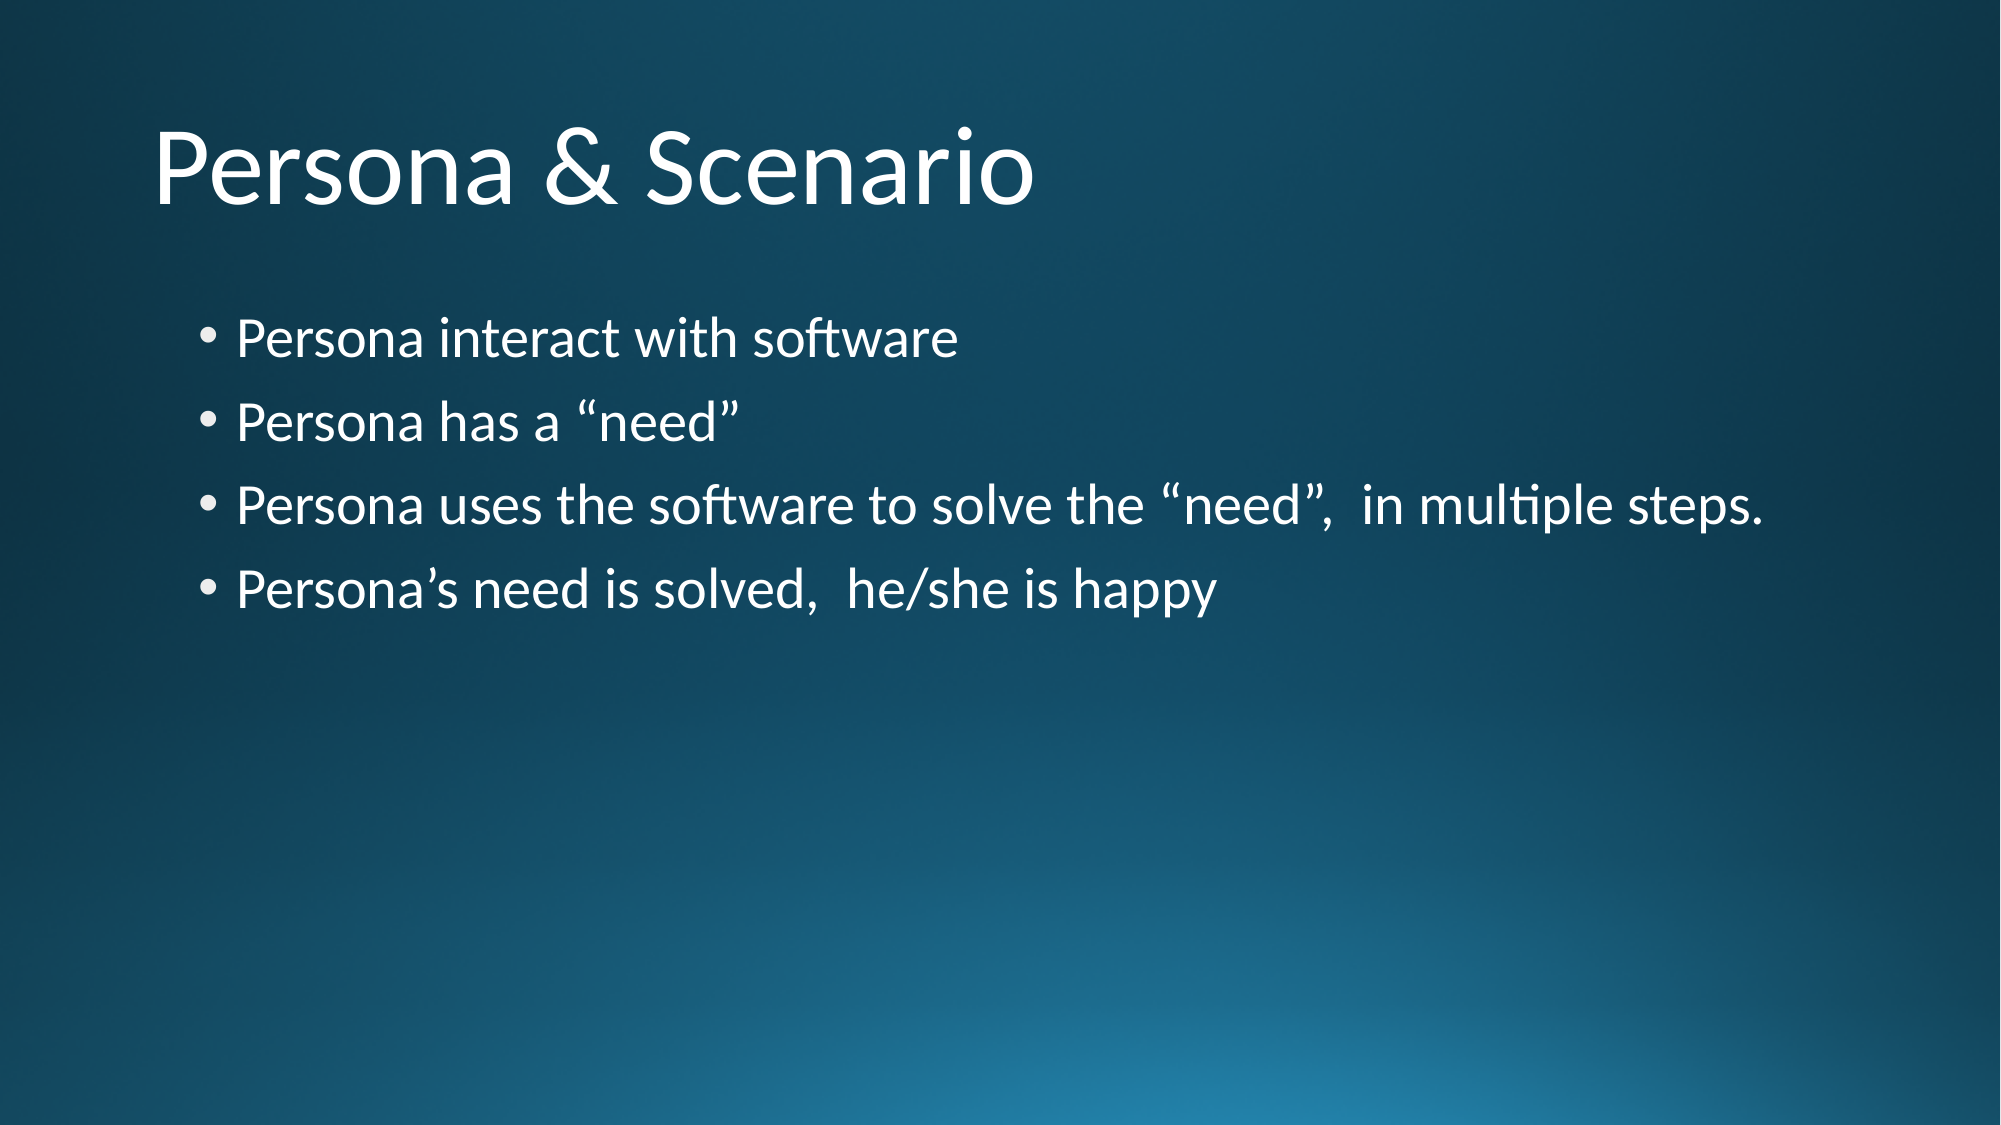

# Persona & Scenario
Persona interact with software
Persona has a “need”
Persona uses the software to solve the “need”,  in multiple steps.
Persona’s need is solved,  he/she is happy